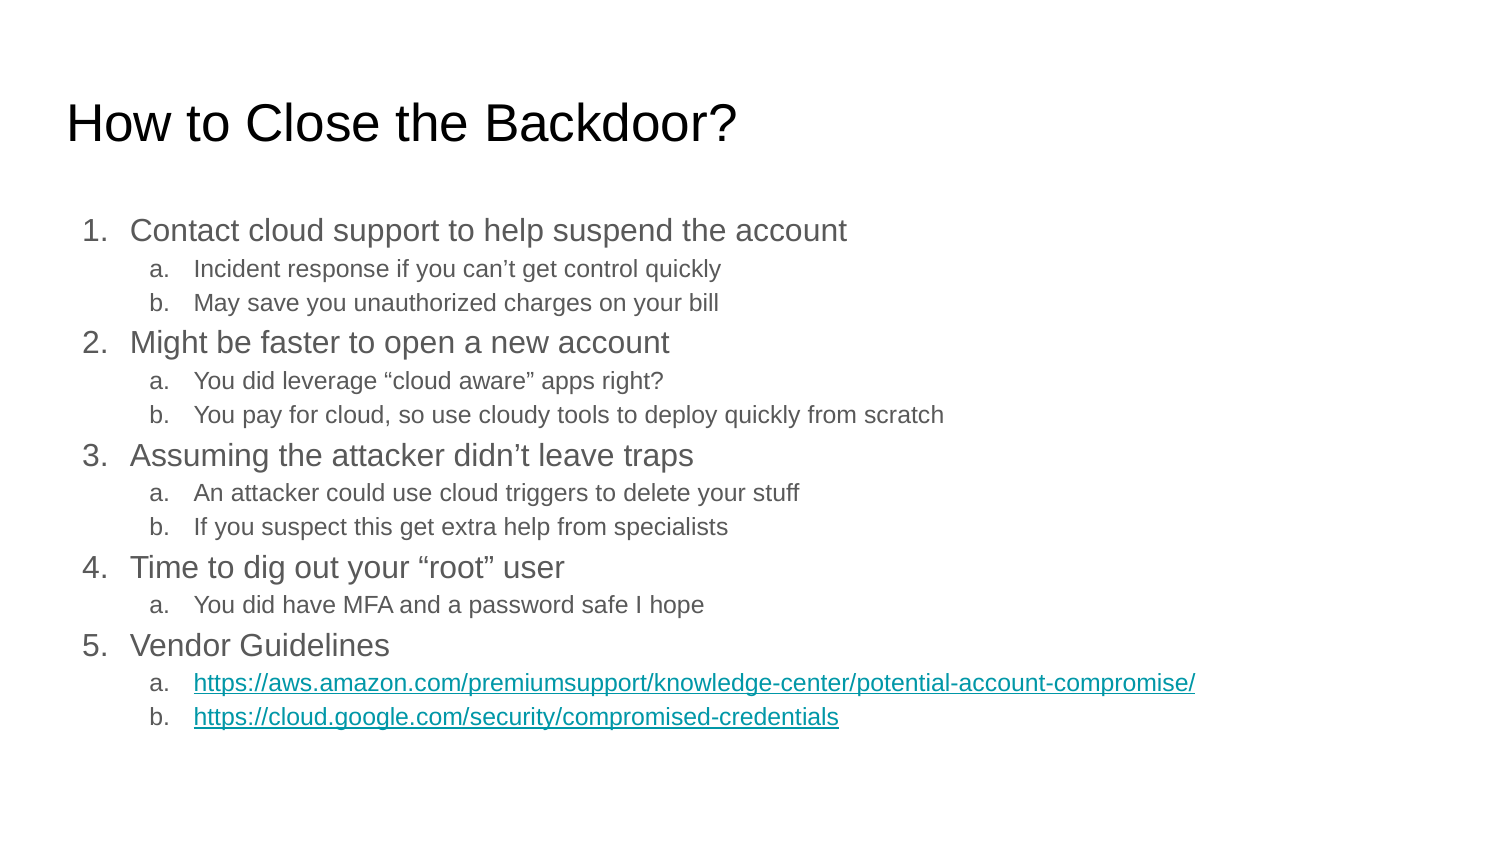

# How to Close the Backdoor?
Contact cloud support to help suspend the account
Incident response if you can’t get control quickly
May save you unauthorized charges on your bill
Might be faster to open a new account
You did leverage “cloud aware” apps right?
You pay for cloud, so use cloudy tools to deploy quickly from scratch
Assuming the attacker didn’t leave traps
An attacker could use cloud triggers to delete your stuff
If you suspect this get extra help from specialists
Time to dig out your “root” user
You did have MFA and a password safe I hope
Vendor Guidelines
https://aws.amazon.com/premiumsupport/knowledge-center/potential-account-compromise/
https://cloud.google.com/security/compromised-credentials